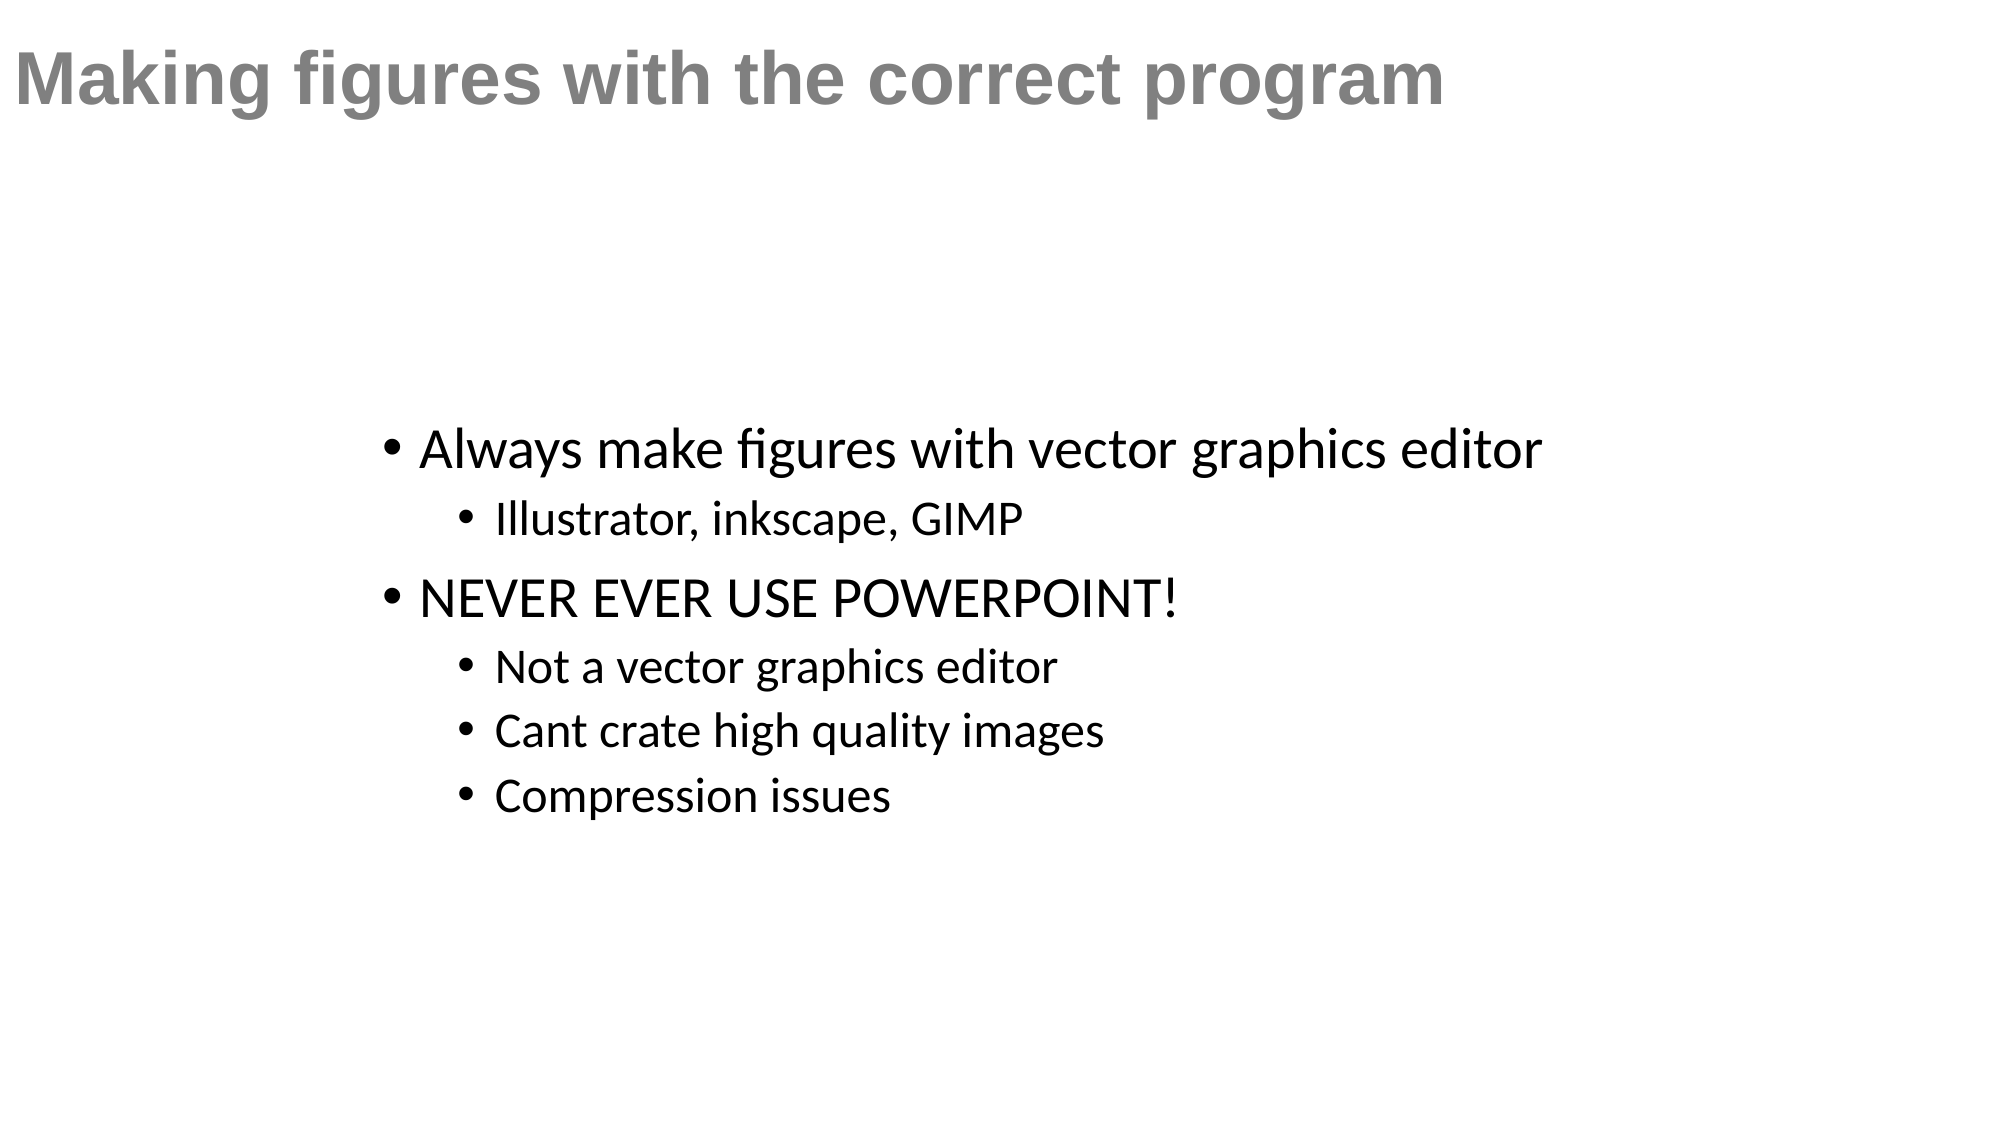

Making figures with the correct program
Always make figures with vector graphics editor
Illustrator, inkscape, GIMP
NEVER EVER USE POWERPOINT!
Not a vector graphics editor
Cant crate high quality images
Compression issues